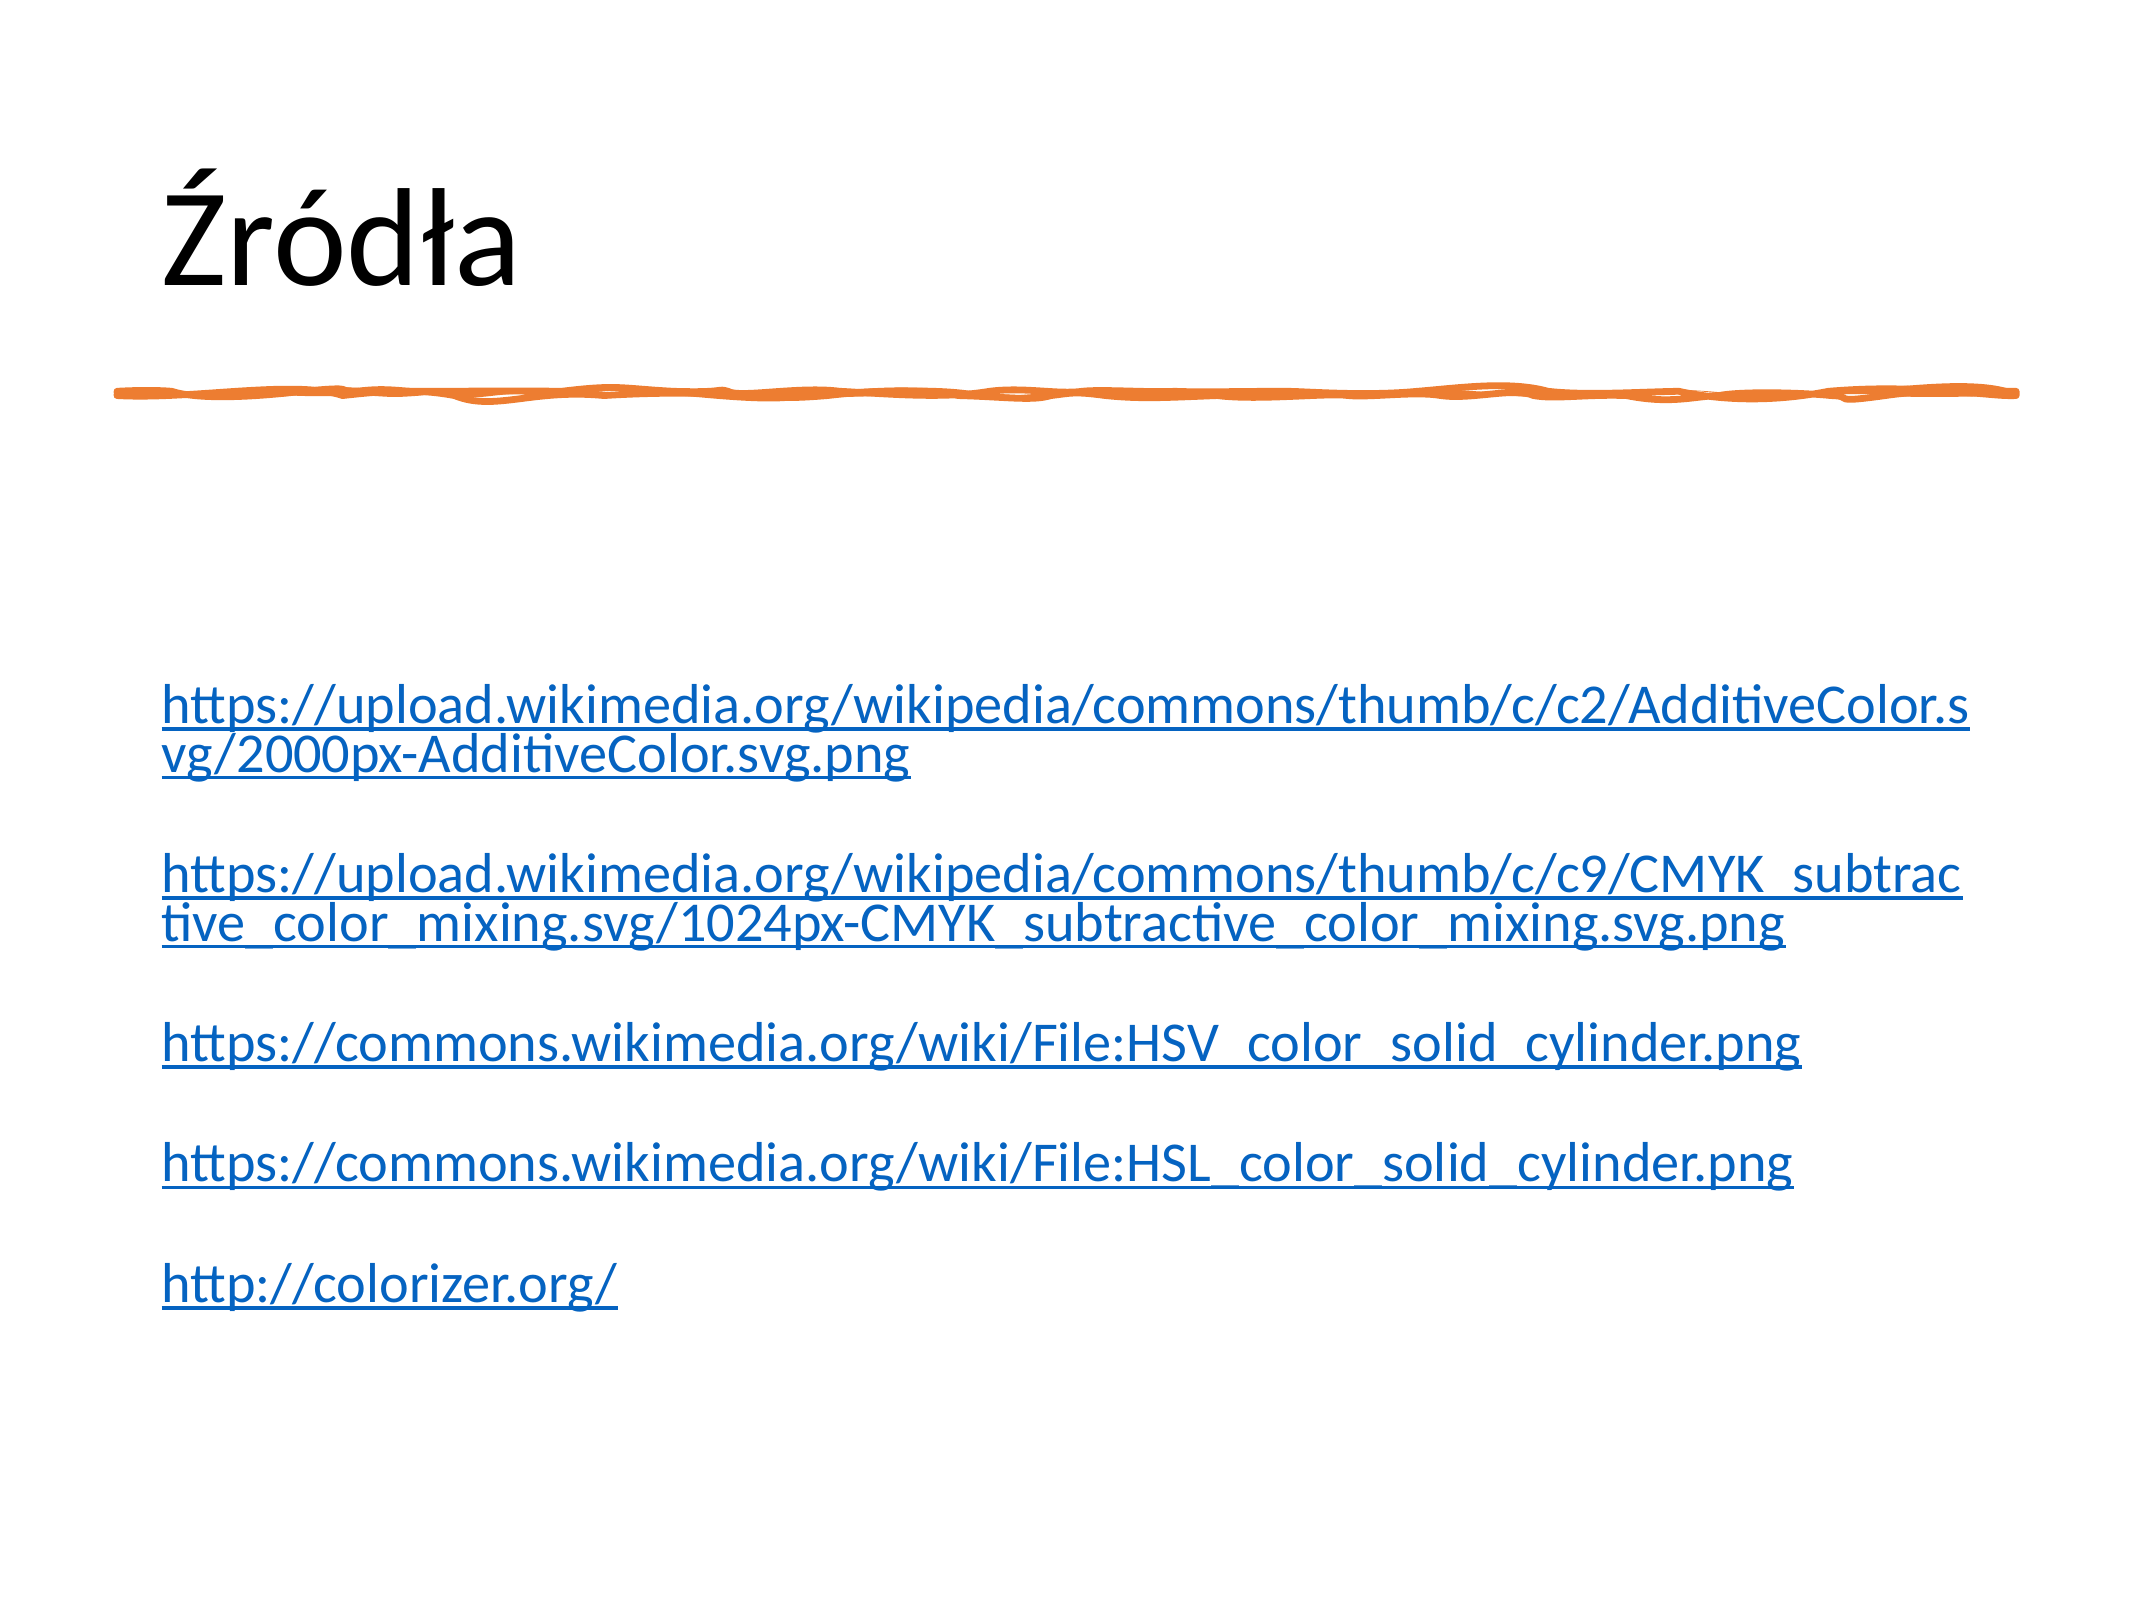

# Źródła

https://upload.wikimedia.org/wikipedia/commons/thumb/c/c2/AdditiveColor.svg/2000px-AdditiveColor.svg.png
https://upload.wikimedia.org/wikipedia/commons/thumb/c/c9/CMYK_subtractive_color_mixing.svg/1024px-CMYK_subtractive_color_mixing.svg.png
https://commons.wikimedia.org/wiki/File:HSV_color_solid_cylinder.png
https://commons.wikimedia.org/wiki/File:HSL_color_solid_cylinder.png
http://colorizer.org/